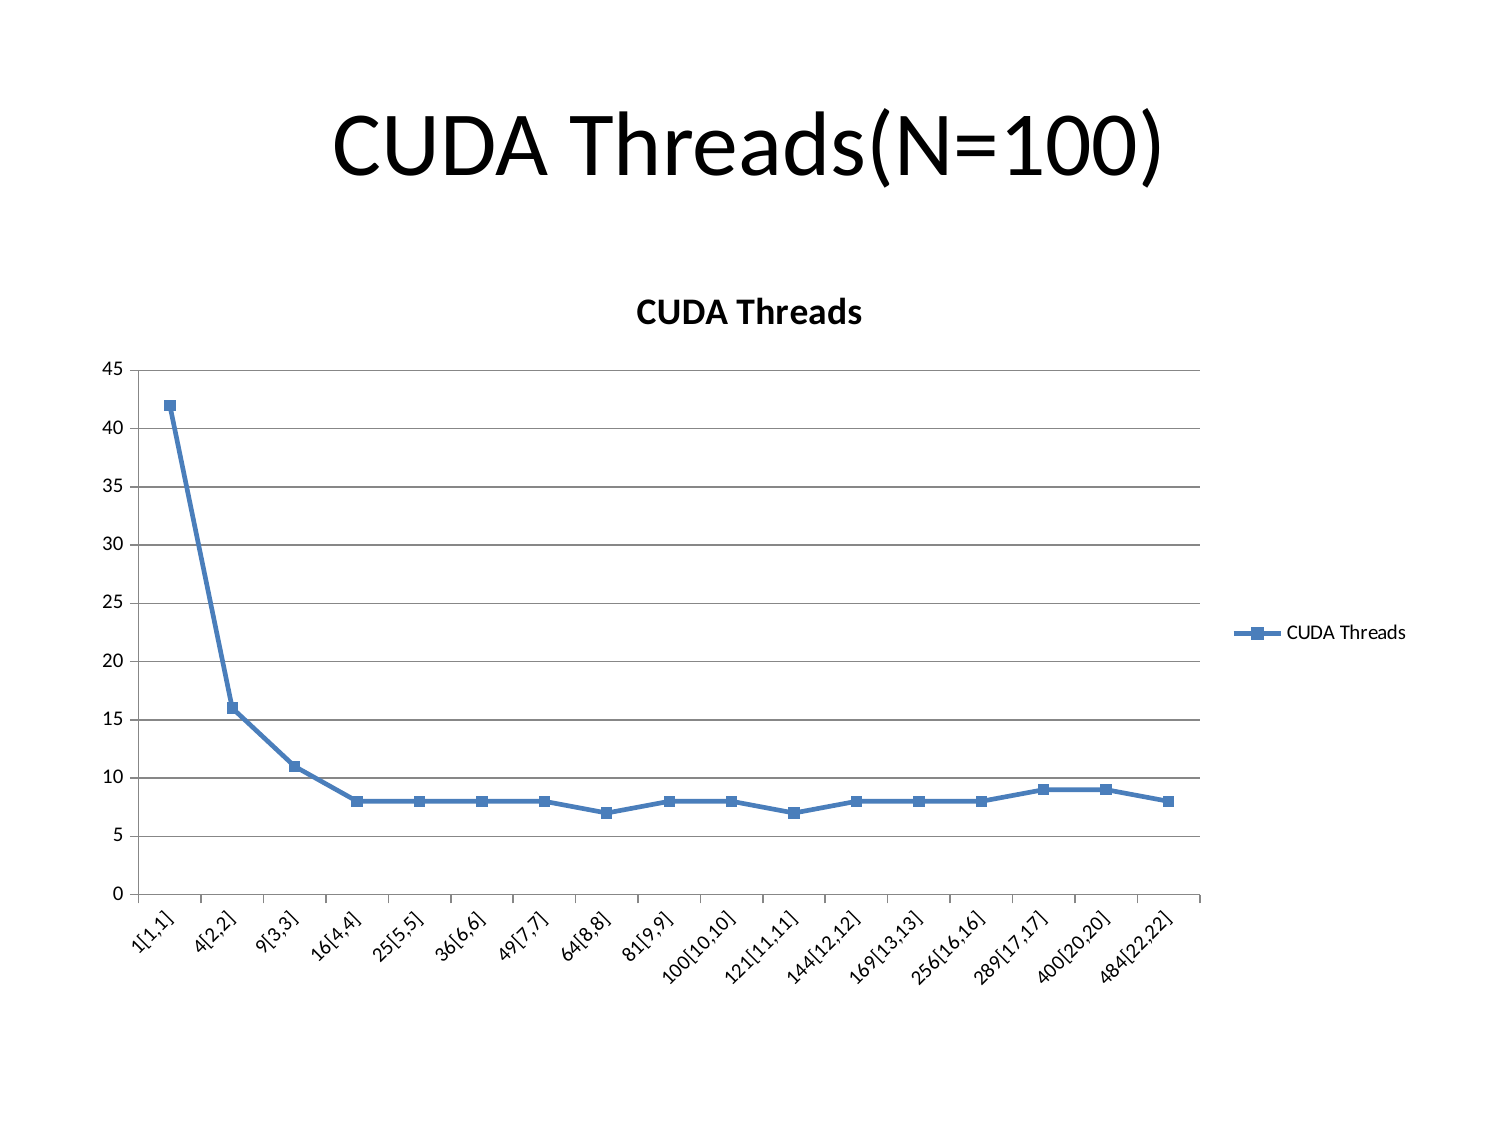

# CUDA Threads(N=100)

### Chart:

| Category |  |
|---|---|
| 1[1,1] | 42.0 |
| 4[2,2] | 16.0 |
| 9[3,3] | 11.0 |
| 16[4,4] | 8.0 |
| 25[5,5] | 8.0 |
| 36[6,6] | 8.0 |
| 49[7,7] | 8.0 |
| 64[8,8] | 7.0 |
| 81[9,9] | 8.0 |
| 100[10,10] | 8.0 |
| 121[11,11] | 7.0 |
| 144[12,12] | 8.0 |
| 169[13,13] | 8.0 |
| 256[16,16] | 8.0 |
| 289[17,17] | 9.0 |
| 400[20,20] | 9.0 |
| 484[22,22] | 8.0 |